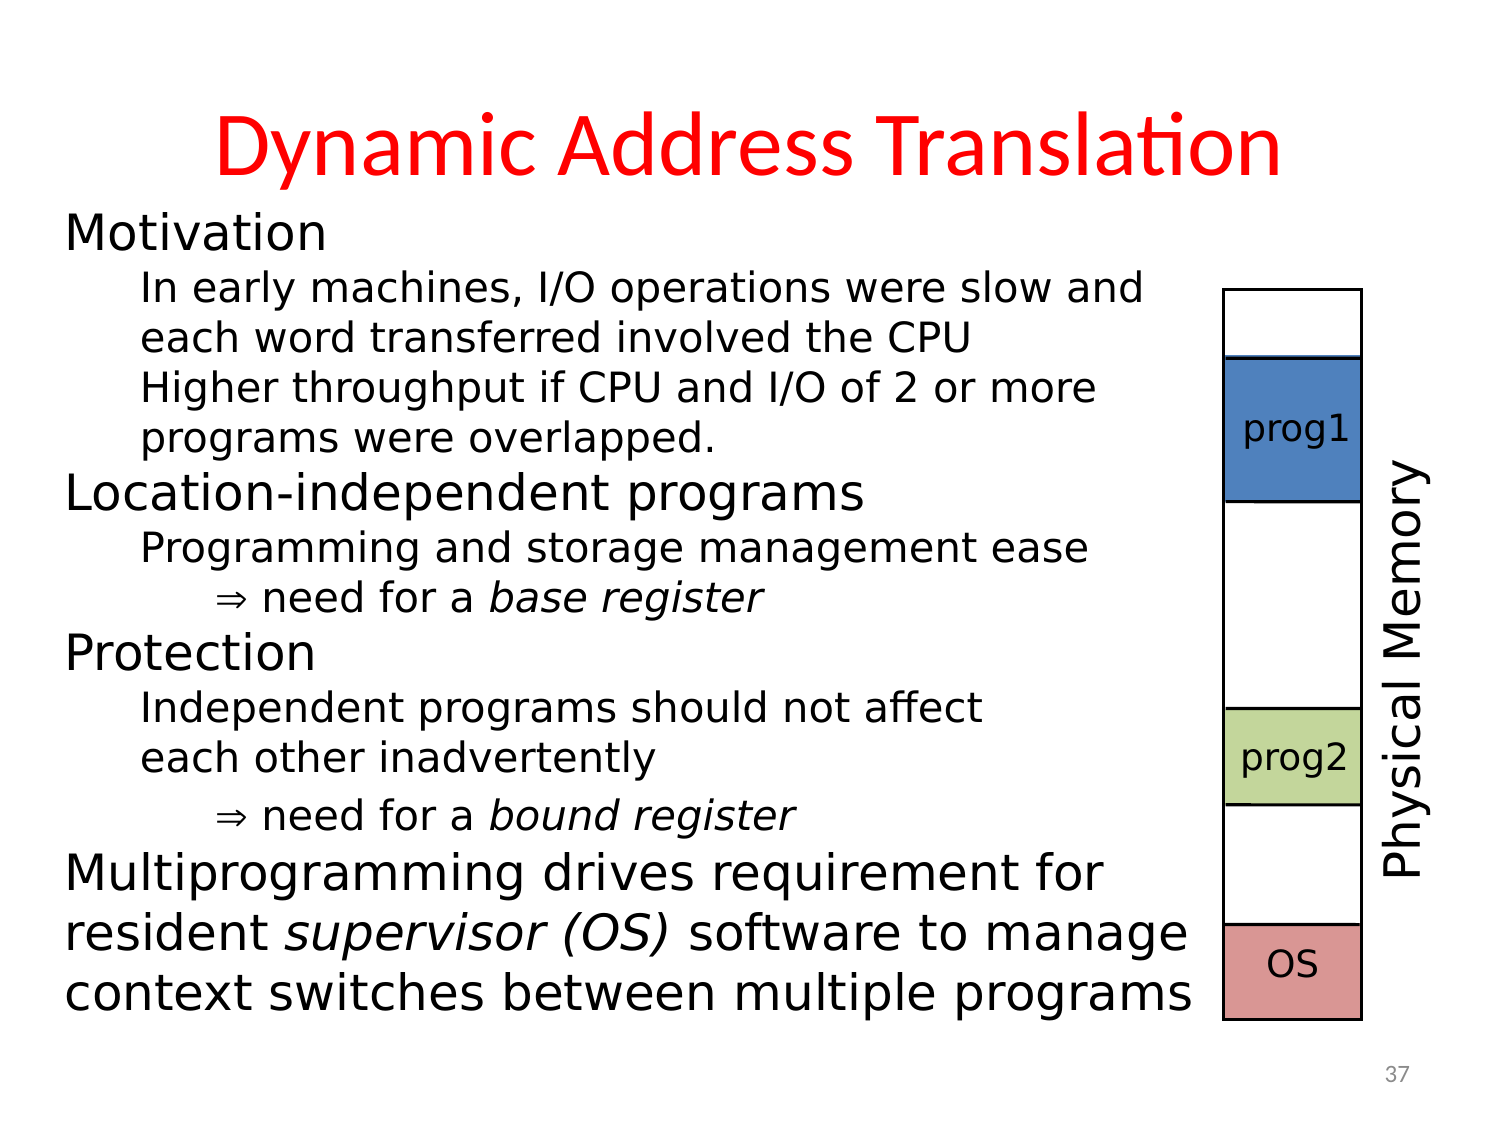

# Dynamic Address Translation
Motivation
In early machines, I/O operations were slow and each word transferred involved the CPU
Higher throughput if CPU and I/O of 2 or more programs were overlapped.
Location-independent programs
Programming and storage management ease
	⇒ need for a base register
Protection
Independent programs should not affect
each other inadvertently
	⇒ need for a bound register
Multiprogramming drives requirement for resident supervisor (OS) software to manage context switches between multiple programs

prog1
Physical Memory

prog2

OS
37